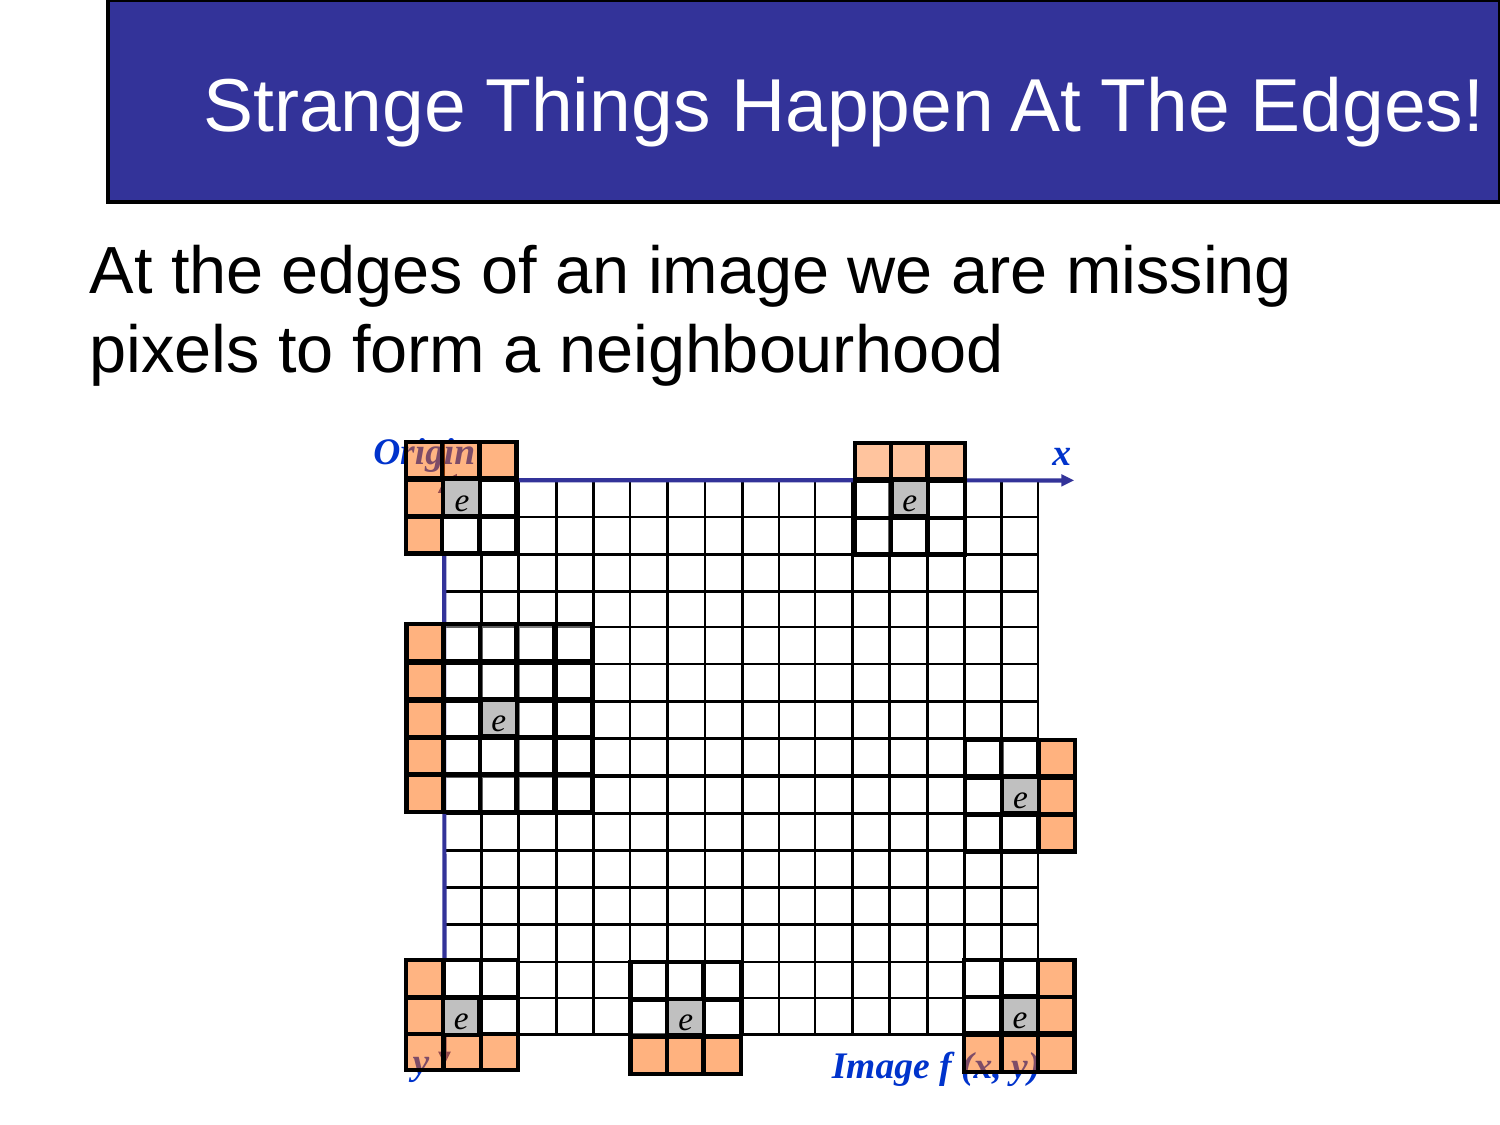

Strange Things Happen At The Edges!
At the edges of an image we are missing pixels to form a neighbourhood
Origin
x

e
e

e

e

e

e

e
y
Image f (x, y)